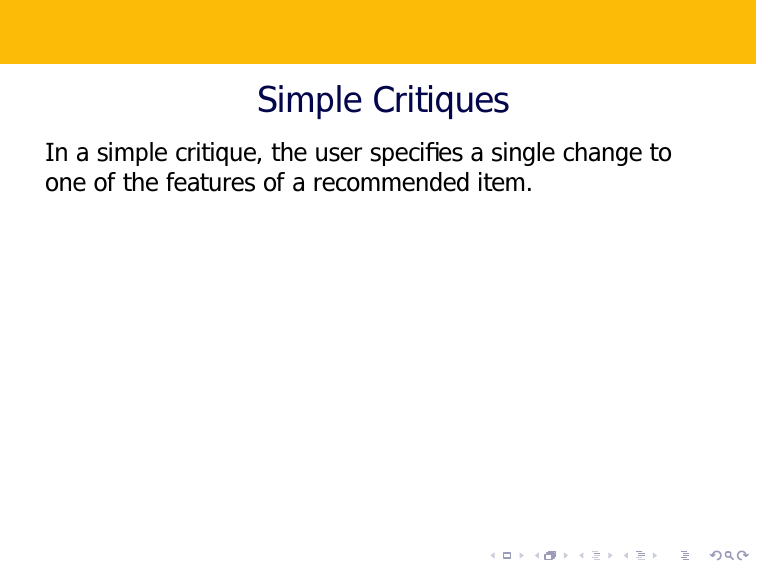

# Simple Critiques
In a simple critique, the user specifies a single change to one of the features of a recommended item.